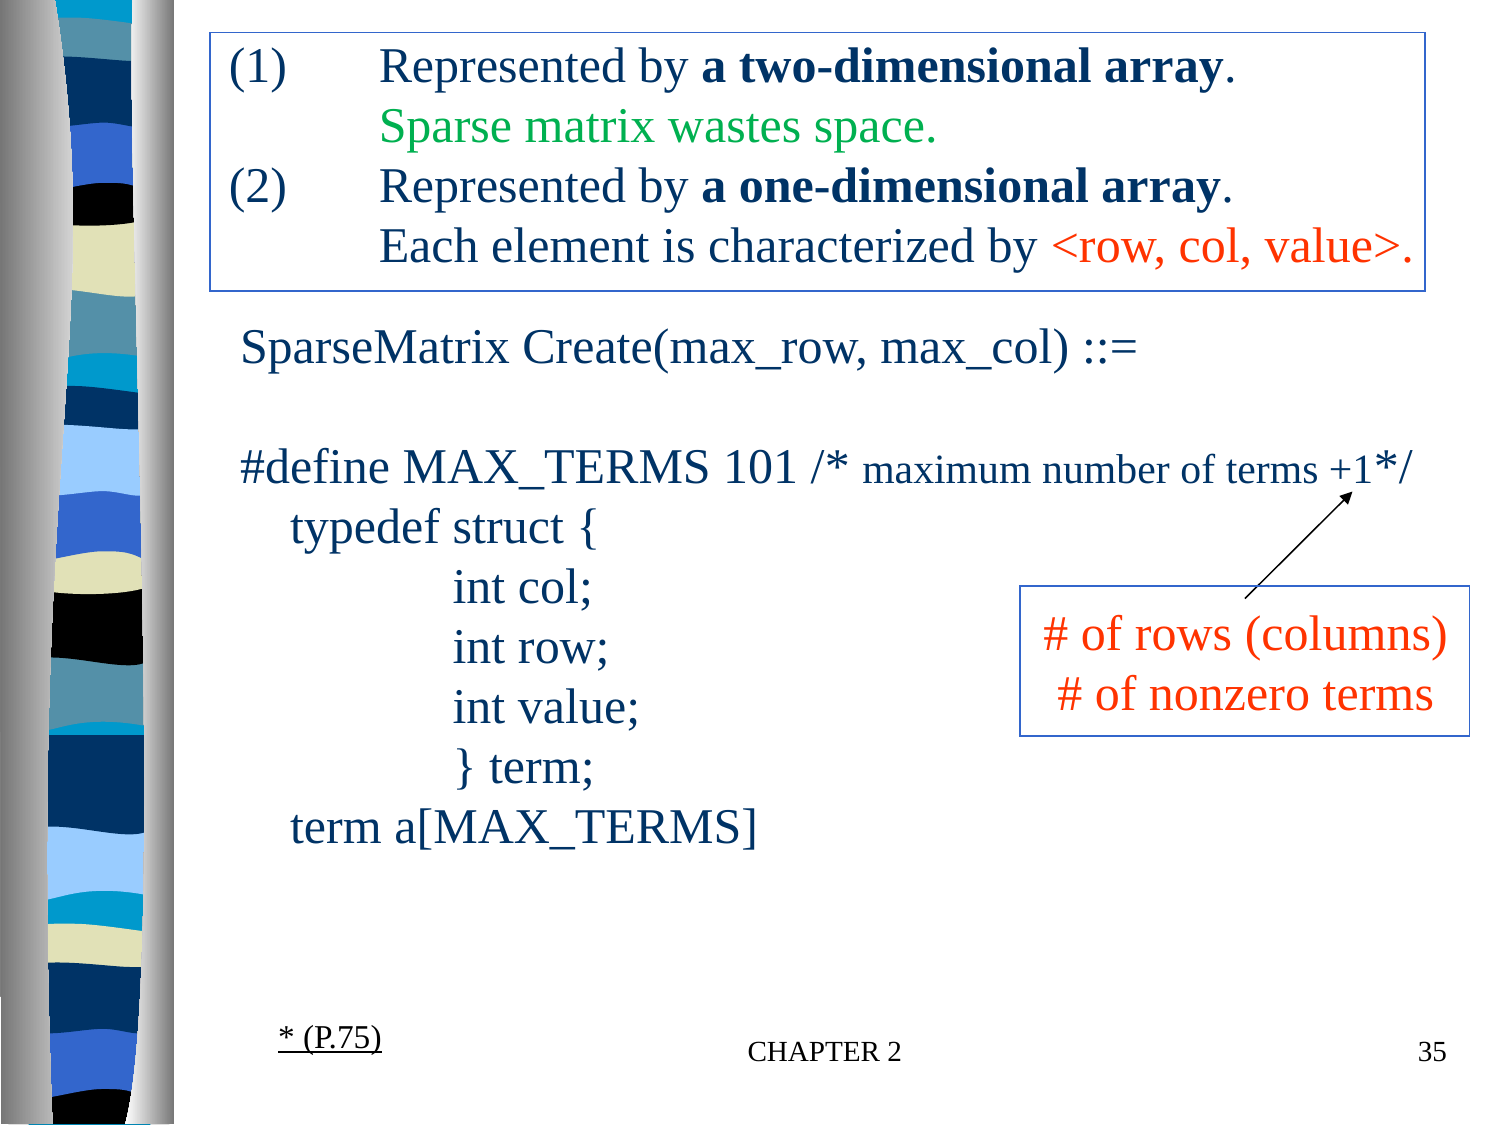

(1)	Represented by a two-dimensional array.
     	Sparse matrix wastes space.
(2)	Represented by a one-dimensional array.
	Each element is characterized by <row, col, value>.

# SparseMatrix Create(max_row, max_col) ::= #define MAX_TERMS 101 /* maximum number of terms +1*/ typedef struct { int col; int row; int value; } term; term a[MAX_TERMS]

# of rows (columns)
# of nonzero terms
* (P.75)
CHAPTER 2
35